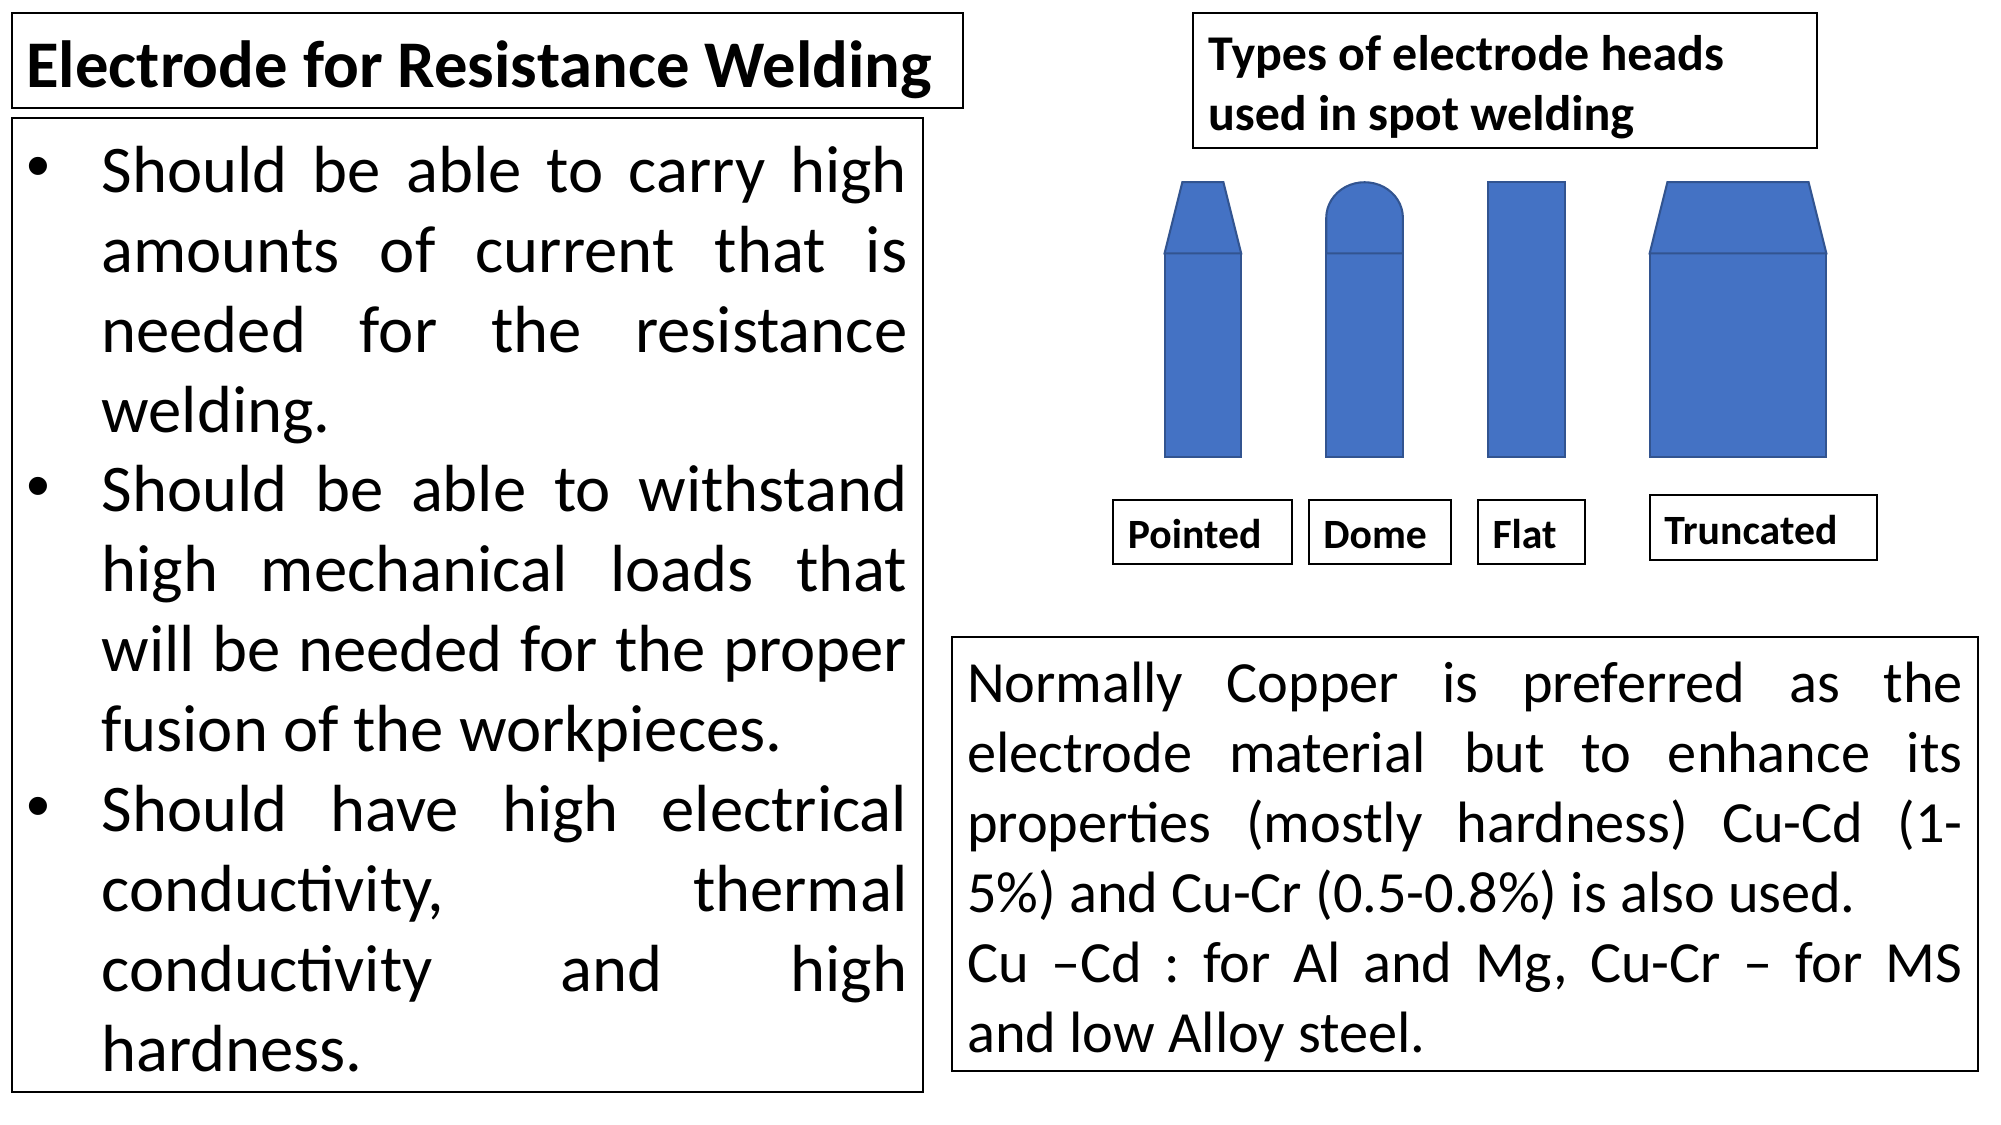

Electrode for Resistance Welding
Types of electrode heads used in spot welding
Should be able to carry high amounts of current that is needed for the resistance welding.
Should be able to withstand high mechanical loads that will be needed for the proper fusion of the workpieces.
Should have high electrical conductivity, thermal conductivity and high hardness.

Truncated
Pointed
Dome
Flat
Normally Copper is preferred as the electrode material 	but to enhance its properties (mostly hardness) Cu-Cd (1-5%) and Cu-Cr (0.5-0.8%) is also used.
Cu –Cd : for Al and Mg, Cu-Cr – for MS and low Alloy steel.